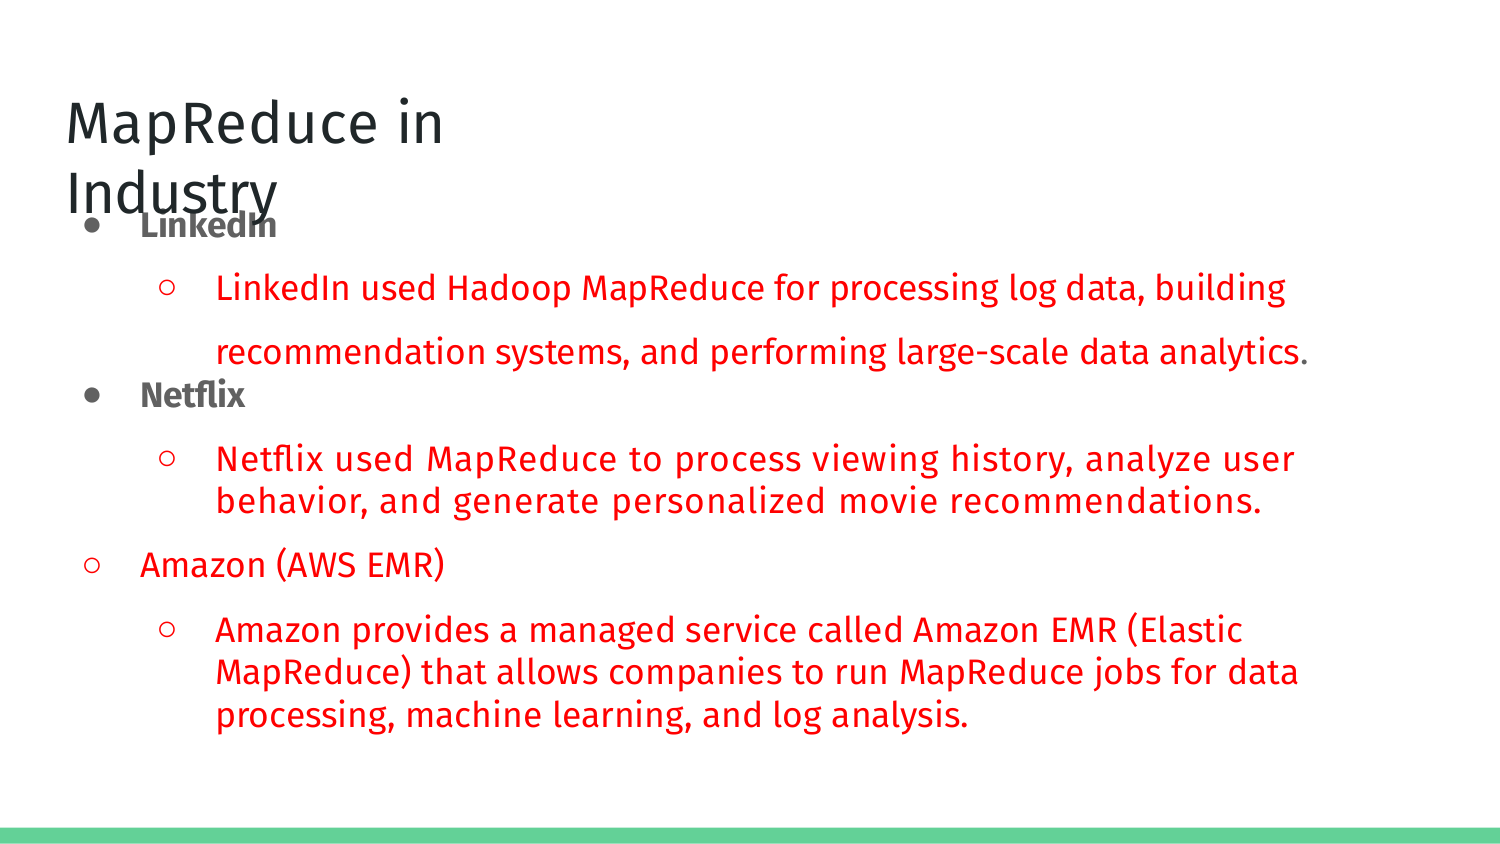

# MapReduce in Industry
LinkedIn
LinkedIn used Hadoop MapReduce for processing log data, building recommendation systems, and performing large-scale data analytics.
Netflix
Netflix used MapReduce to process viewing history, analyze user behavior, and generate personalized movie recommendations.
Amazon (AWS EMR)
Amazon provides a managed service called Amazon EMR (Elastic MapReduce) that allows companies to run MapReduce jobs for data processing, machine learning, and log analysis.